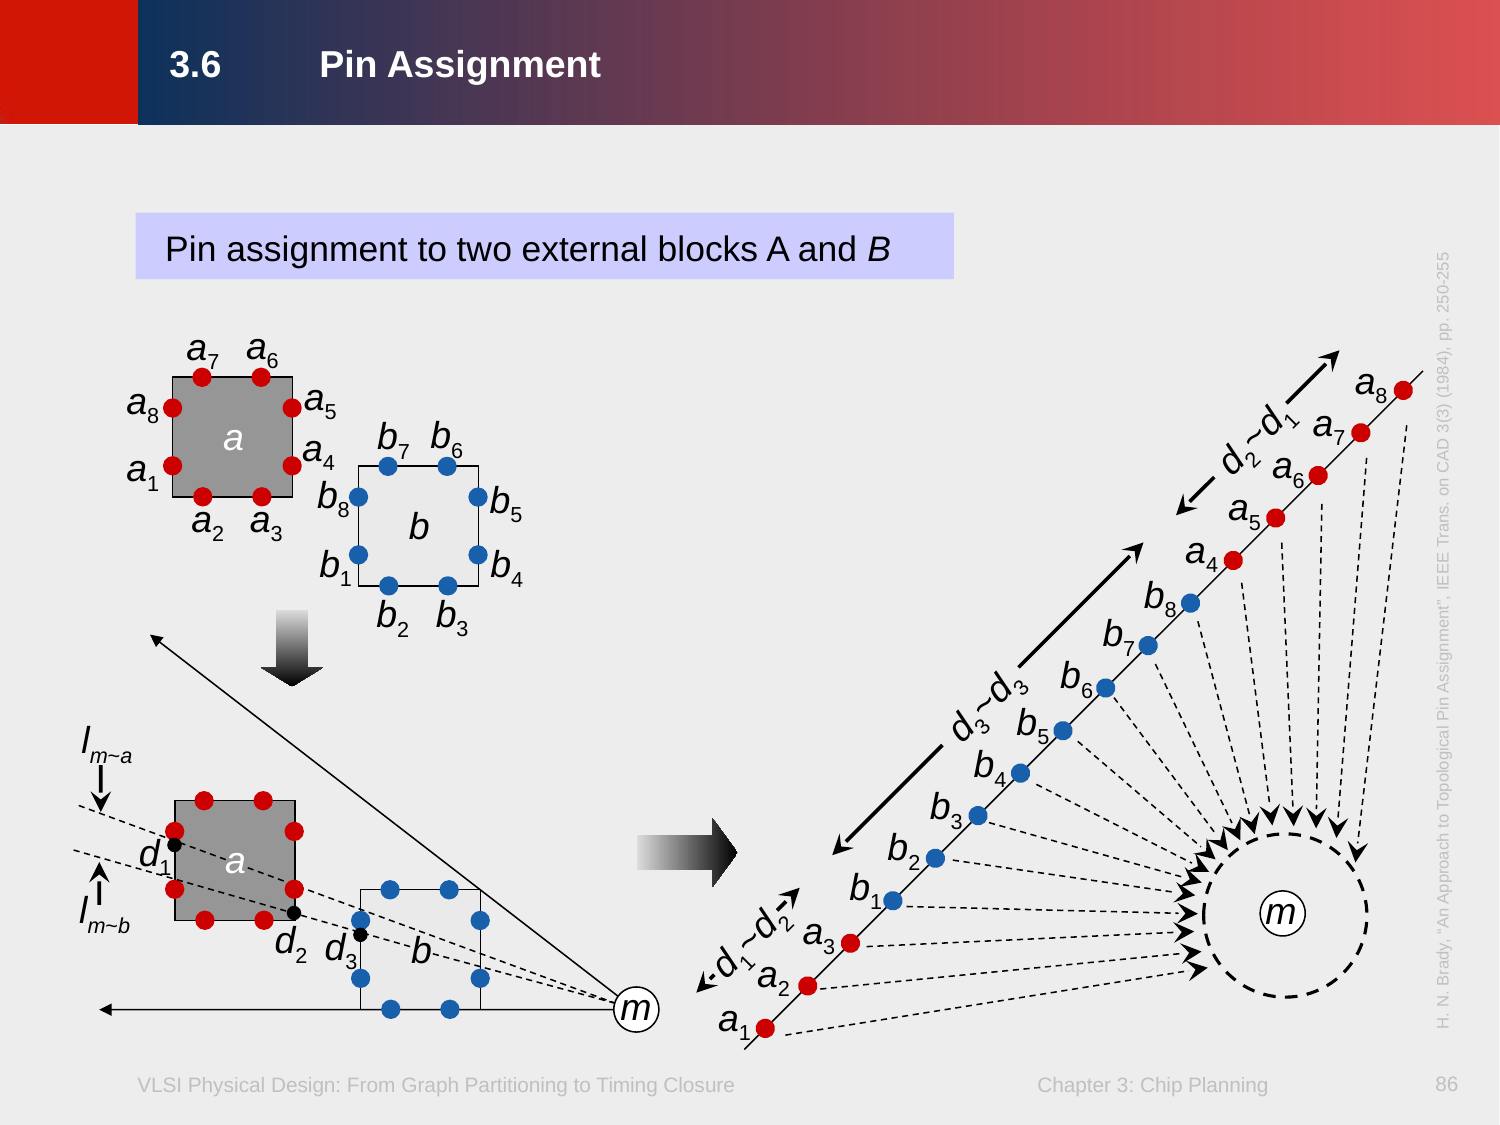

# 3.6	Pin Assignment
Pin assignment to two external blocks A and B
a6
a7
a8

a5
a8

a7

b6
b7
a
d2~d1
a4

a6
a1

b8

b5
a5

a2
a3

b

a4
b1
b4

b8

b3

b2

b7

H. N. Brady, “An Approach to Topological Pin Assignment”, IEEE Trans. on CAD 3(3) (1984), pp. 250-255

b6

d3~d3

b5

lm~a

b4

b3

b2

d1

a

b1

lm~b
m

a3

d2
d1~d2

d3
b

a2

m

a1

86